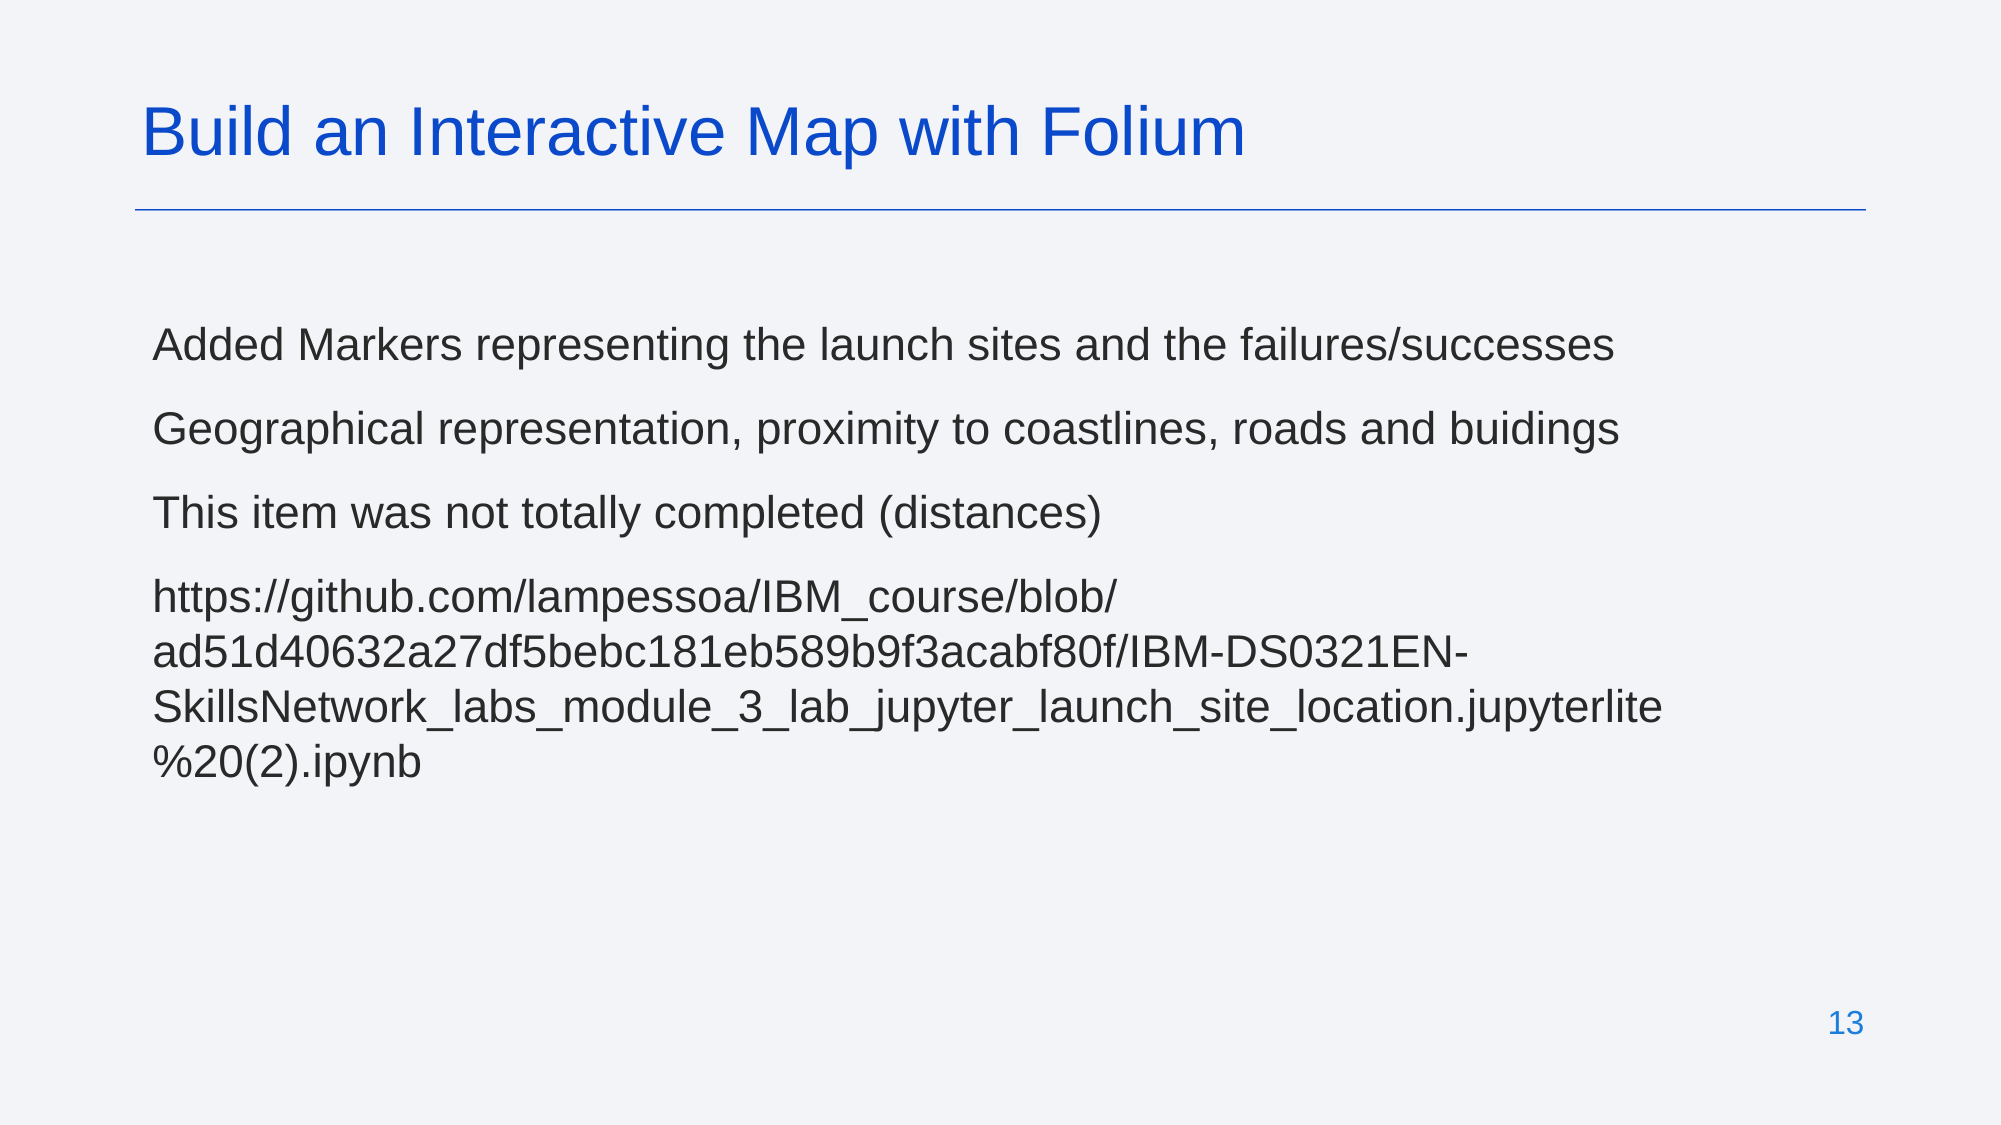

Build an Interactive Map with Folium
Added Markers representing the launch sites and the failures/successes
Geographical representation, proximity to coastlines, roads and buidings
This item was not totally completed (distances)
https://github.com/lampessoa/IBM_course/blob/ad51d40632a27df5bebc181eb589b9f3acabf80f/IBM-DS0321EN-SkillsNetwork_labs_module_3_lab_jupyter_launch_site_location.jupyterlite%20(2).ipynb

13